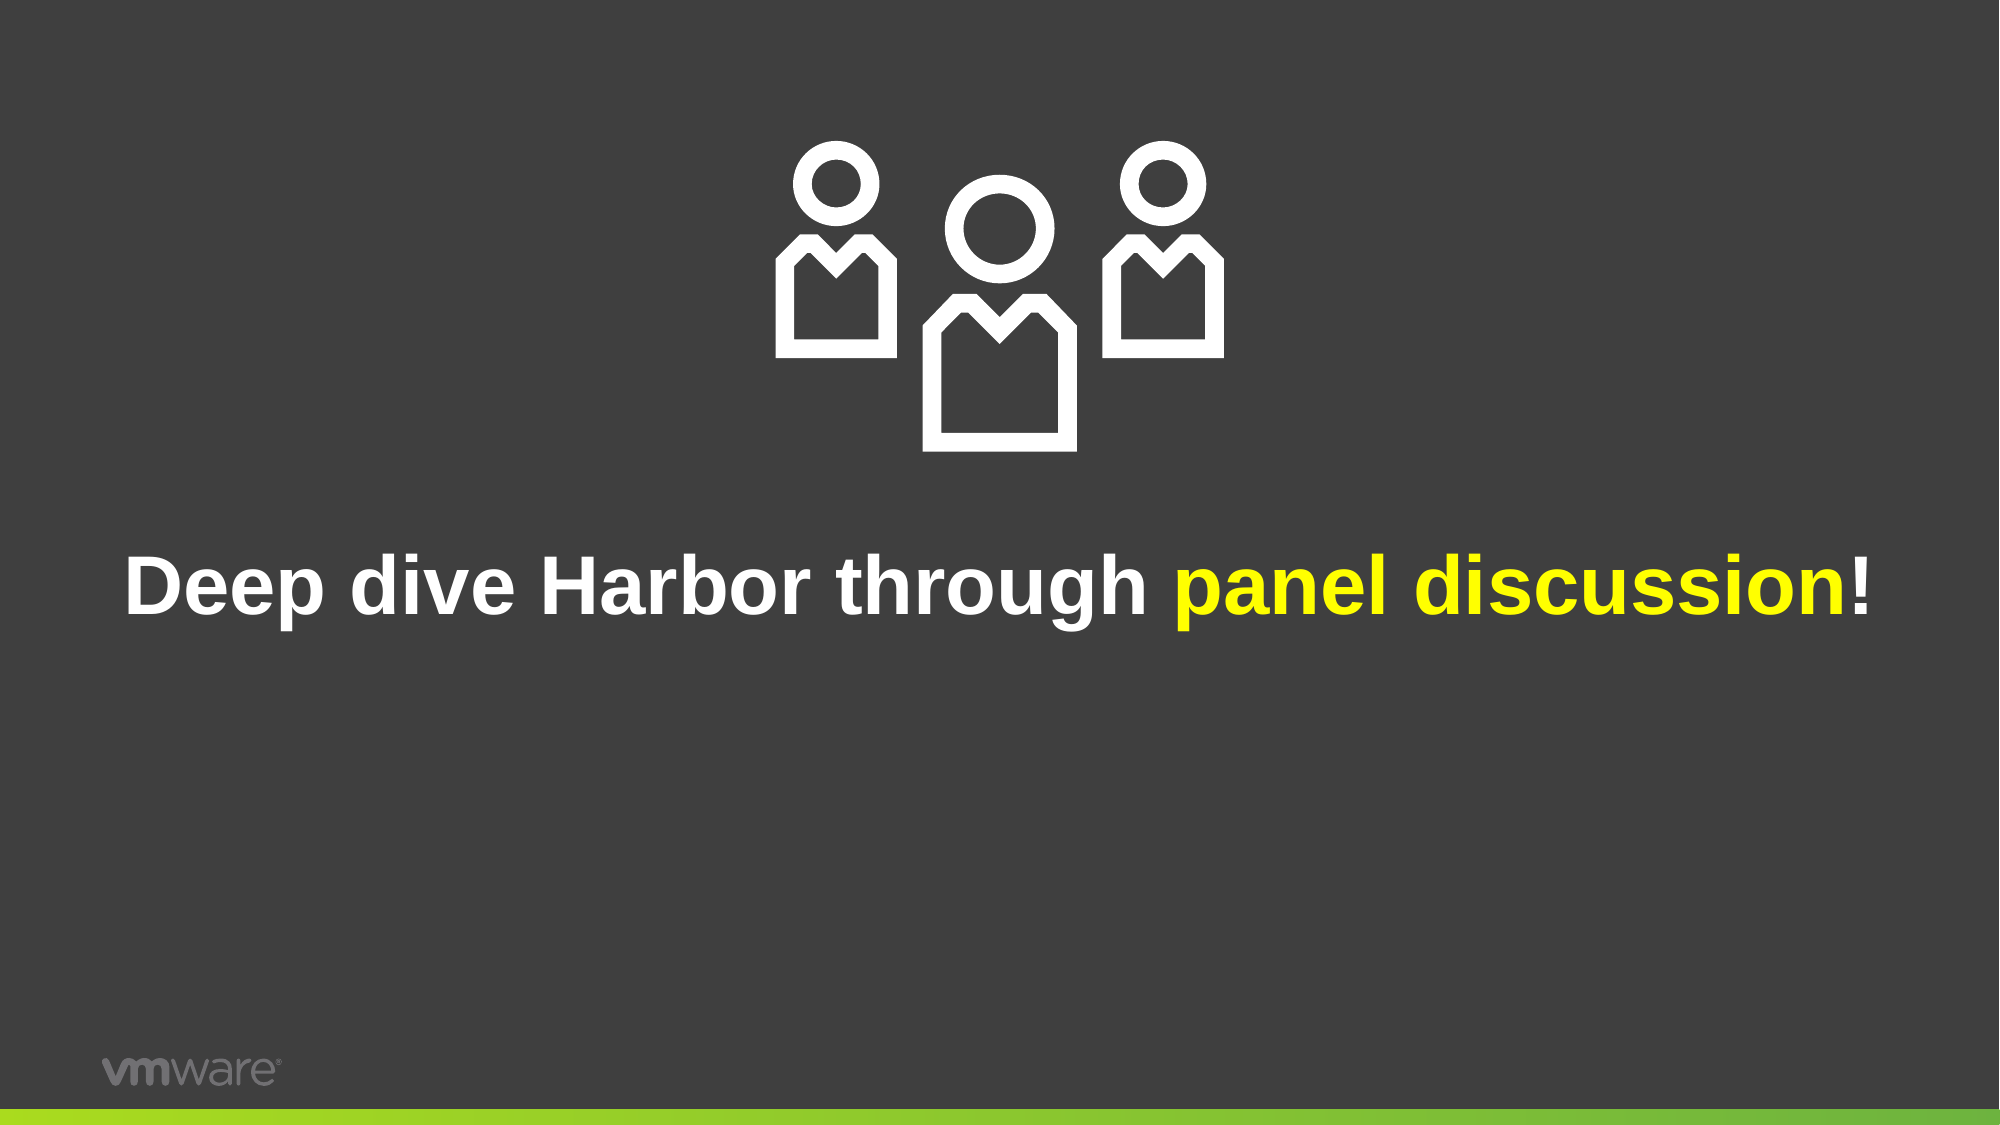

Deep dive Harbor through panel discussion!

9